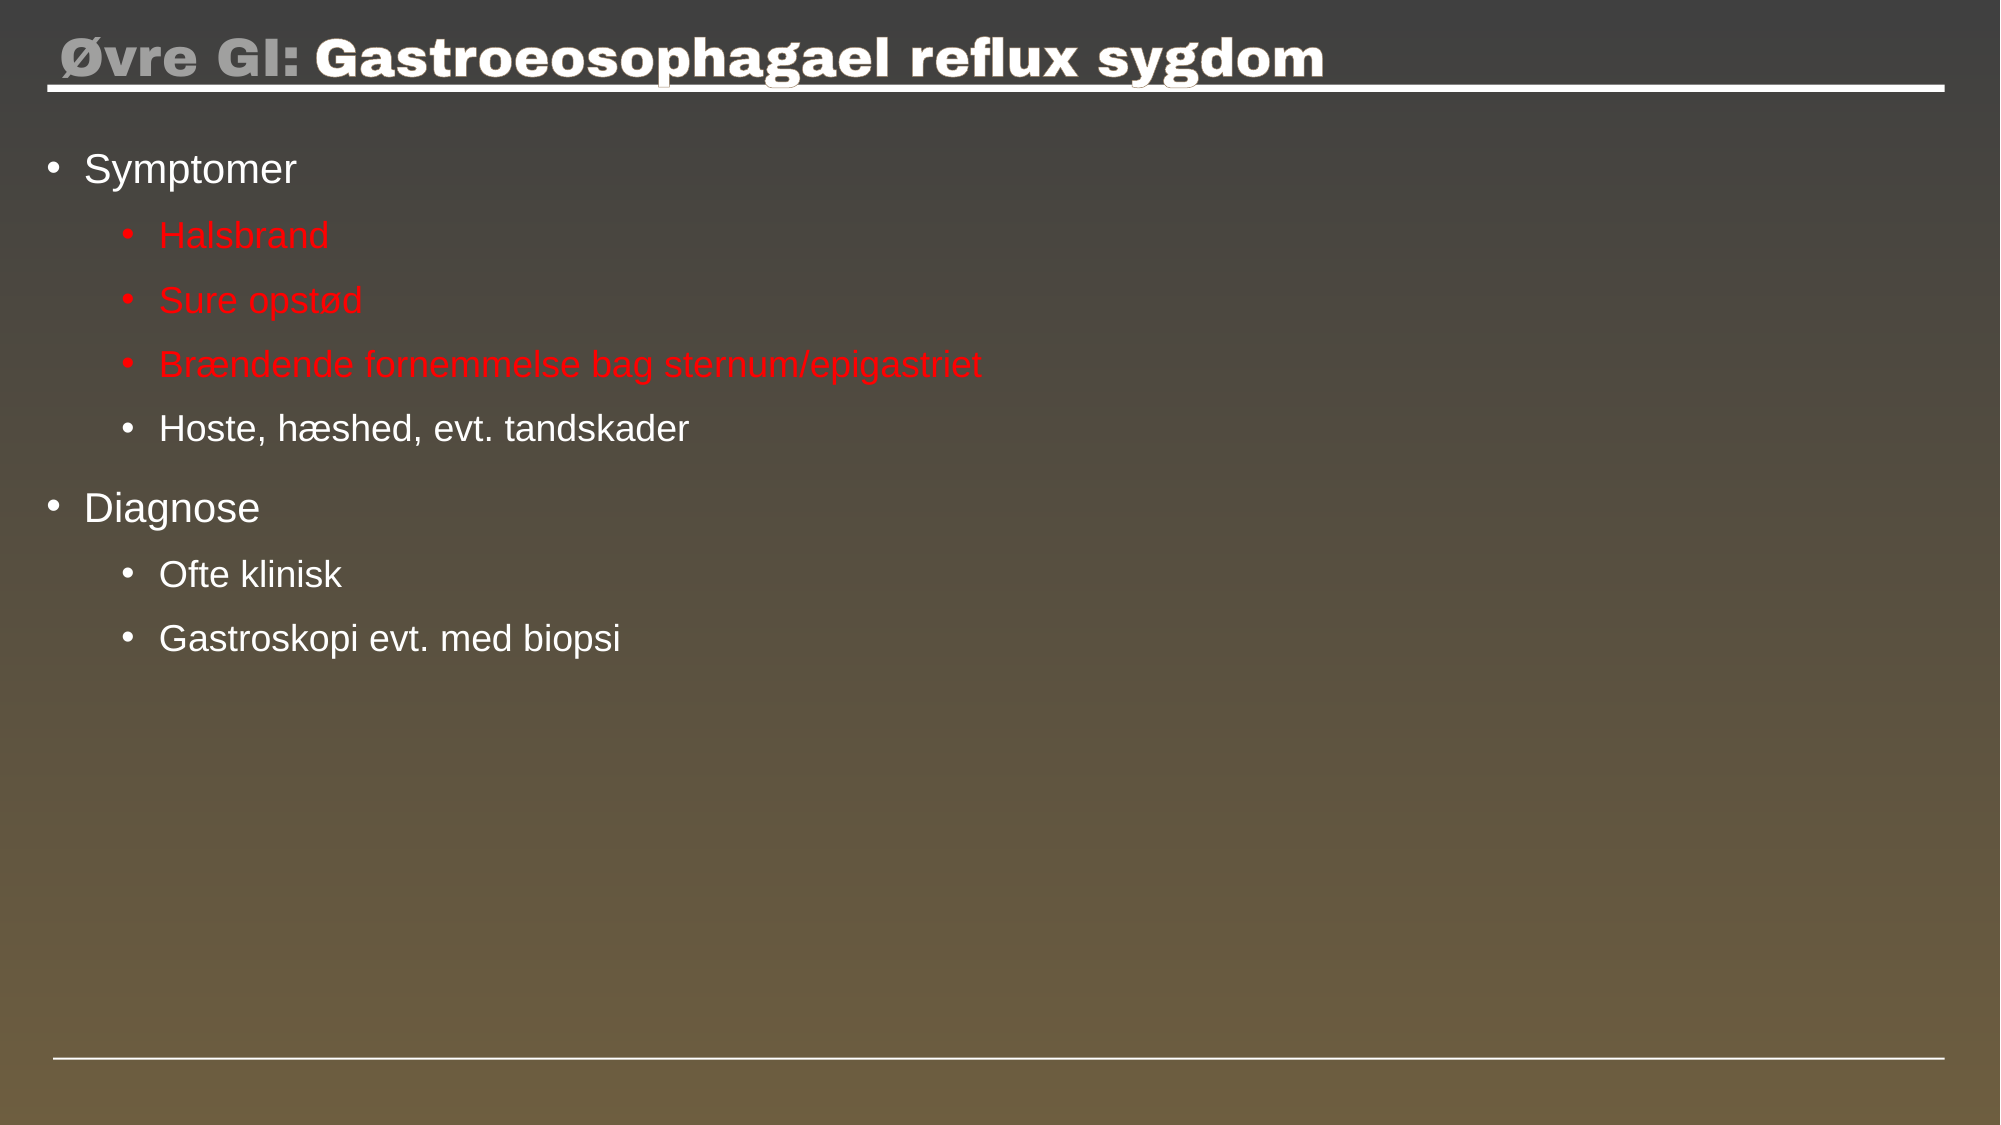

# Øvre GI:
Gastroeosophagael reflux sygdom
Symptomer
Halsbrand
Sure opstød
Brændende fornemmelse bag sternum/epigastriet
Hoste, hæshed, evt. tandskader
Diagnose
Ofte klinisk
Gastroskopi evt. med biopsi